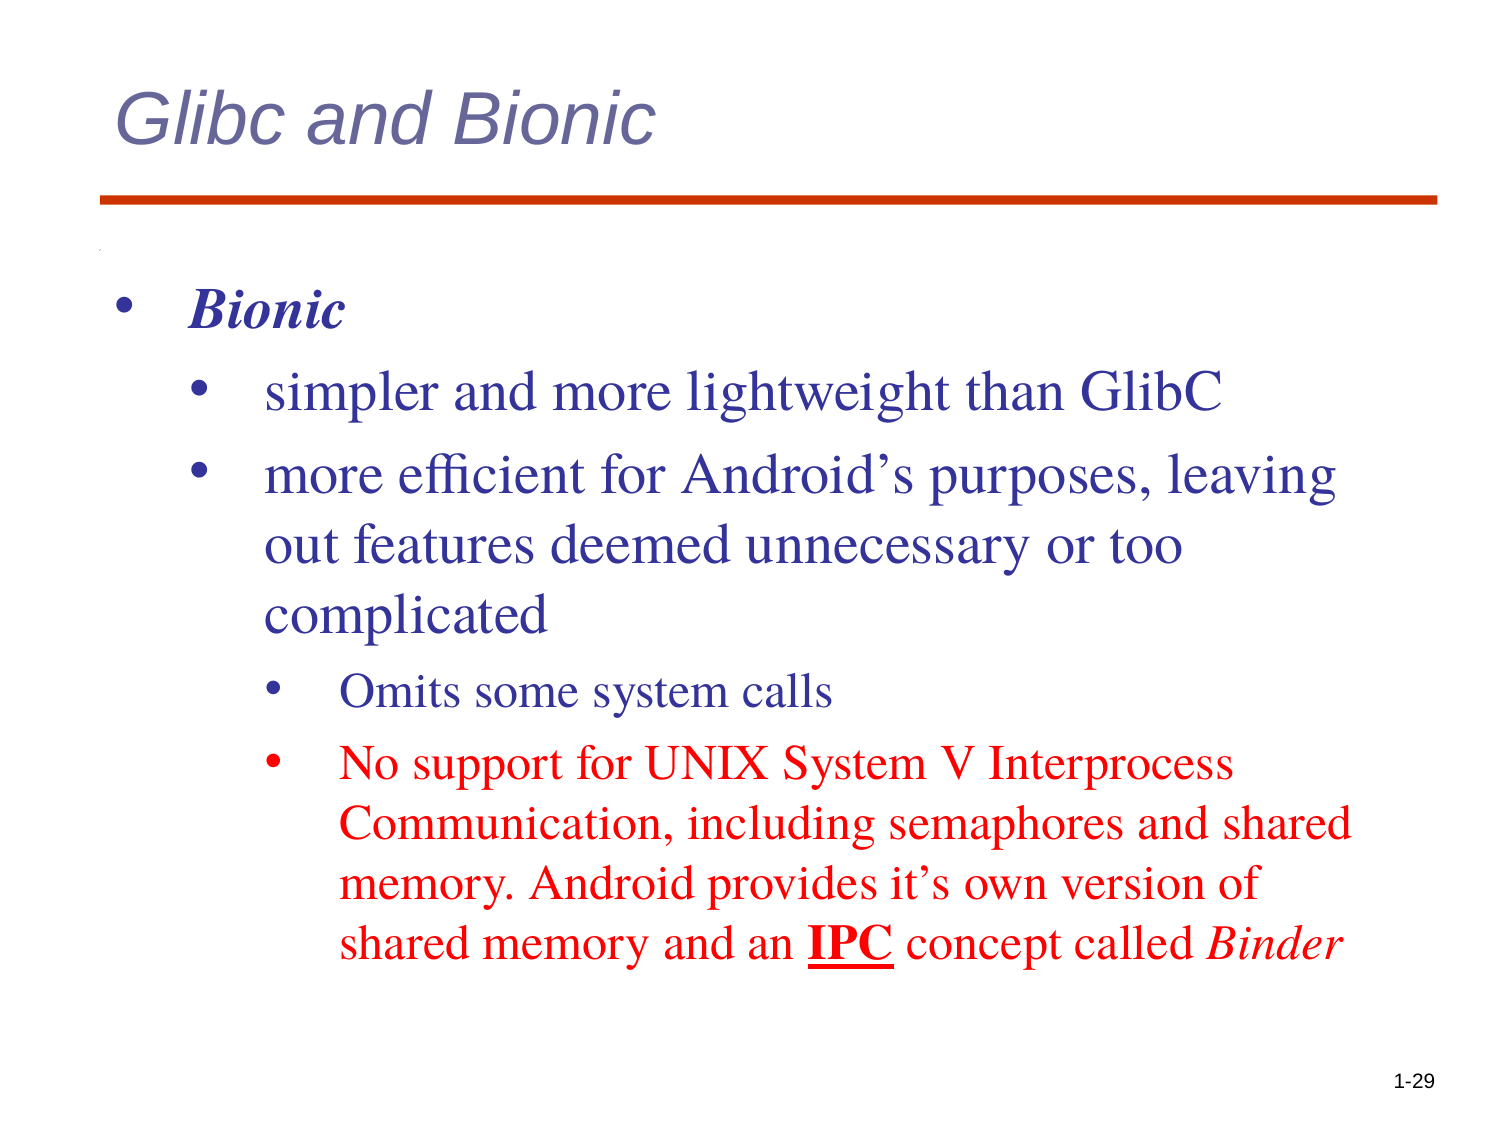

# Glibc and Bionic
Bionic
simpler and more lightweight than GlibC
more efficient for Android’s purposes, leaving out features deemed unnecessary or too complicated
Omits some system calls
No support for UNIX System V Interprocess Communication, including semaphores and shared memory. Android provides it’s own version of shared memory and an IPC concept called Binder

1-29